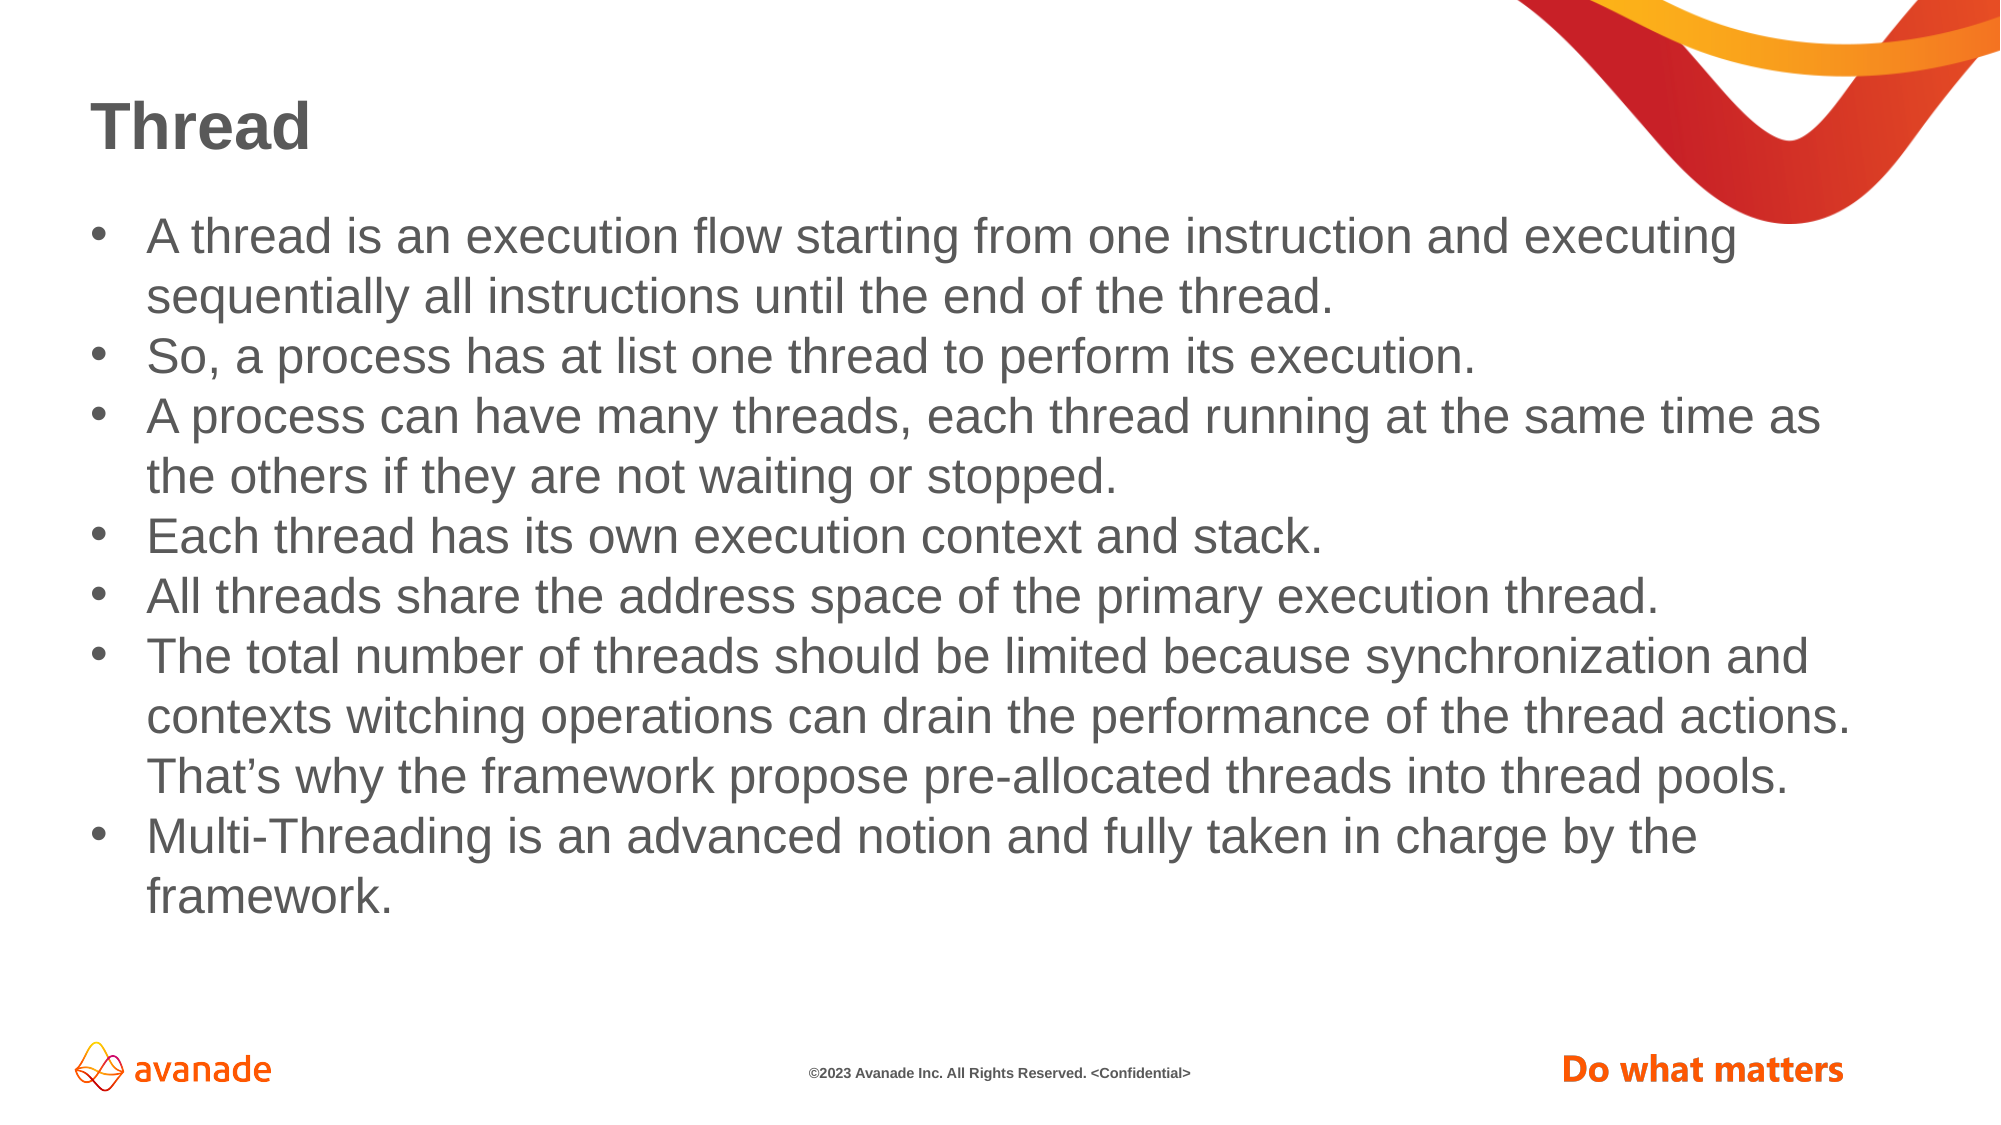

# Thread
A thread is an execution flow starting from one instruction and executing sequentially all instructions until the end of the thread.
So, a process has at list one thread to perform its execution.
A process can have many threads, each thread running at the same time as the others if they are not waiting or stopped.
Each thread has its own execution context and stack.
All threads share the address space of the primary execution thread.
The total number of threads should be limited because synchronization and contexts witching operations can drain the performance of the thread actions. That’s why the framework propose pre-allocated threads into thread pools.
Multi-Threading is an advanced notion and fully taken in charge by the framework.